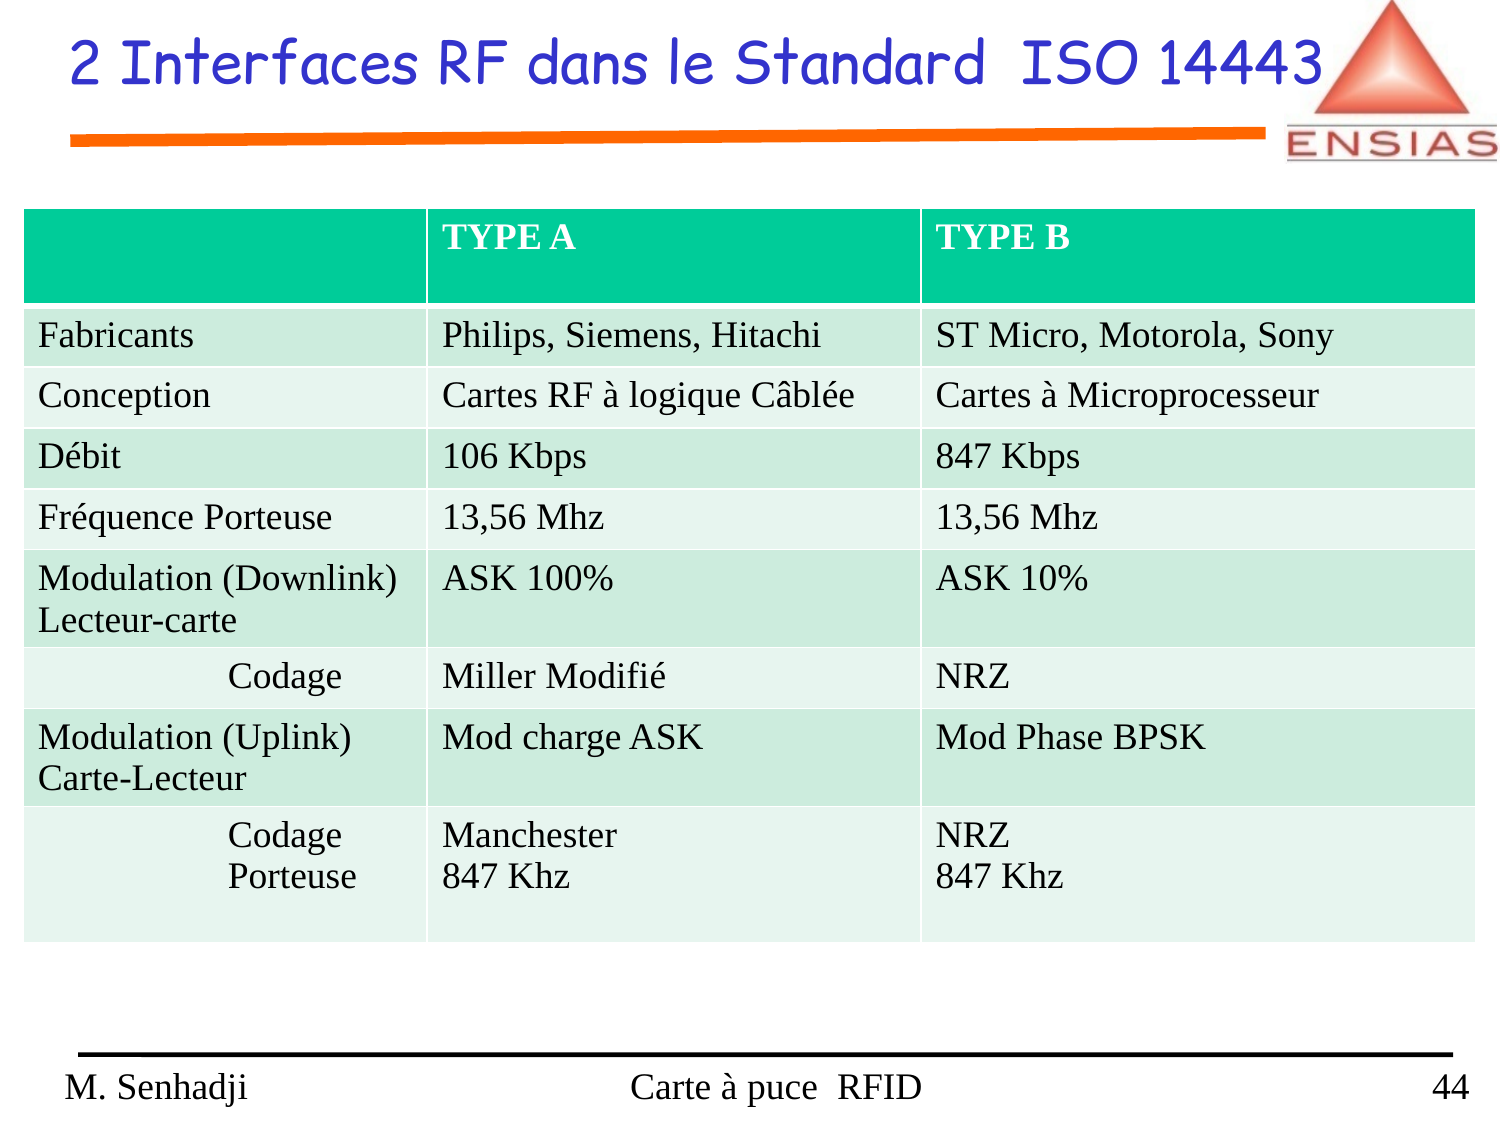

2 Interfaces RF dans le Standard  ISO 14443
|  | TYPE A | TYPE B |
| --- | --- | --- |
| Fabricants | Philips, Siemens, Hitachi | ST Micro, Motorola, Sony |
| Conception | Cartes RF à logique Câblée | Cartes à Microprocesseur |
| Débit | 106 Kbps | 847 Kbps |
| Fréquence Porteuse | 13,56 Mhz | 13,56 Mhz |
| Modulation (Downlink) Lecteur-carte | ASK 100% | ASK 10% |
| Codage | Miller Modifié | NRZ |
| Modulation (Uplink) Carte-Lecteur | Mod charge ASK | Mod Phase BPSK |
| Codage Porteuse | Manchester 847 Khz | NRZ 847 Khz |